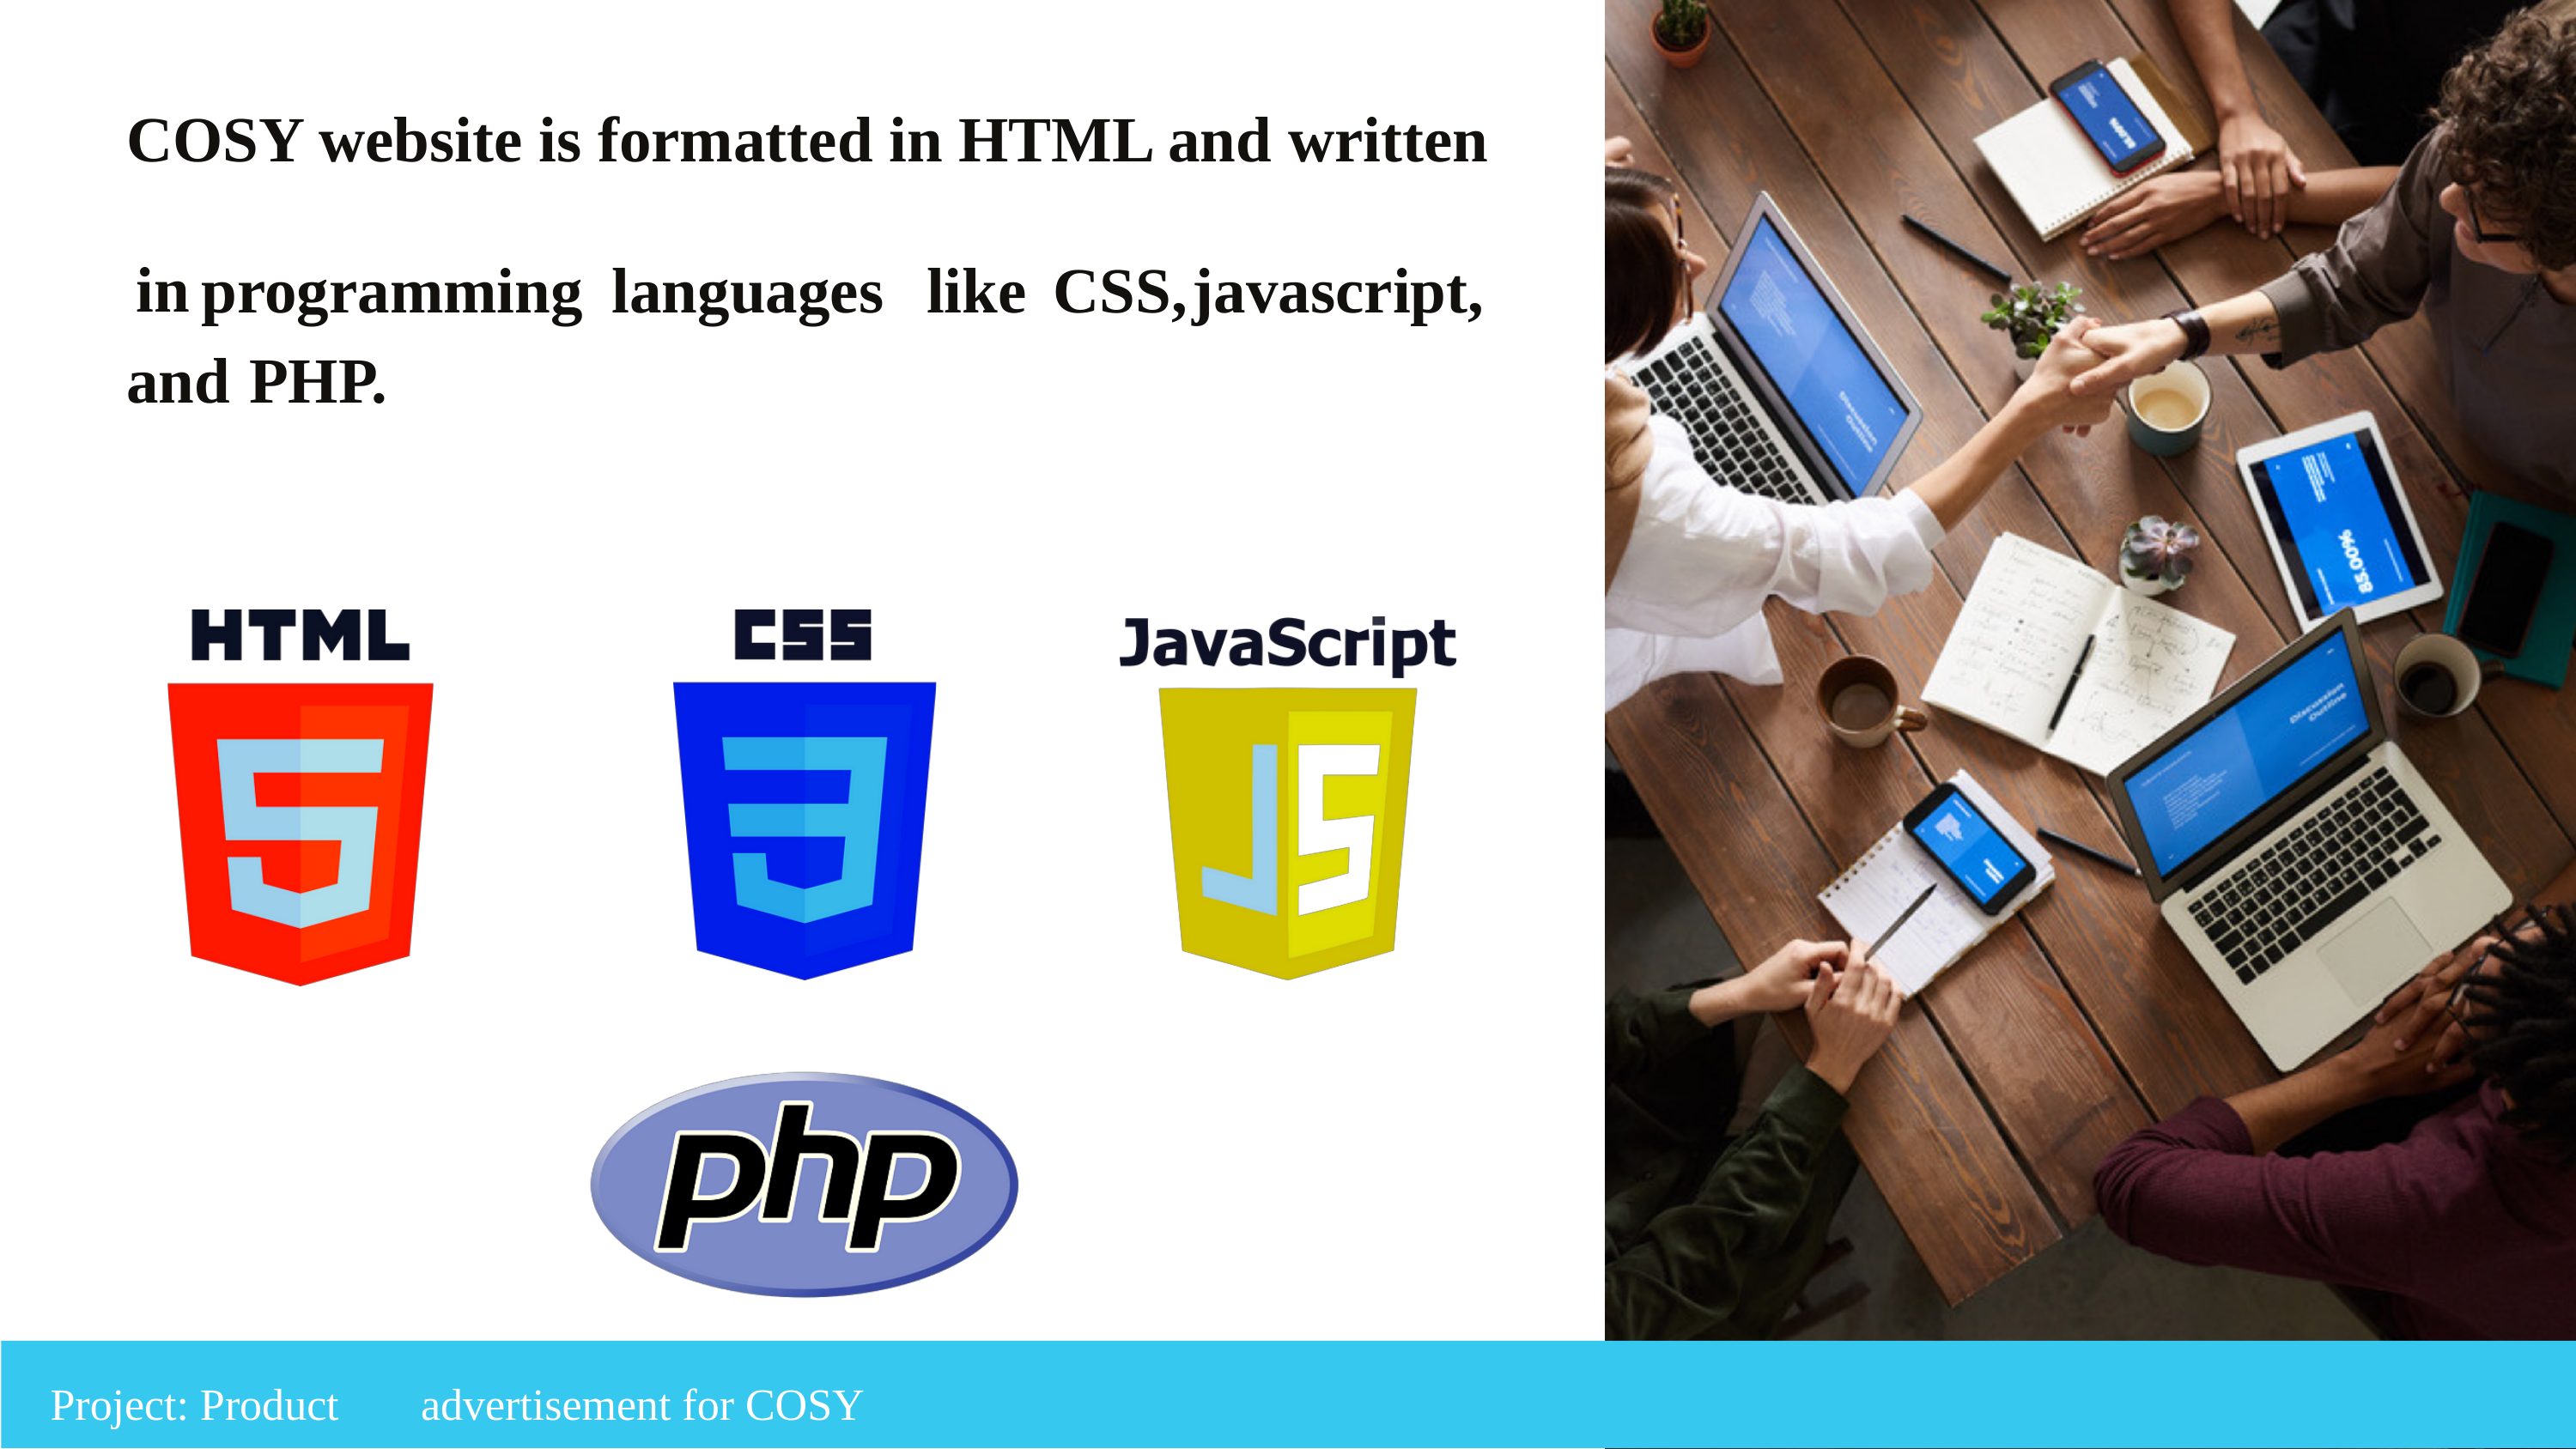

COSY website is formatted in HTML and written
in
programming
languages
like
CSS,
javascript,
and
PHP.

Project: Product
advertisement for COSY